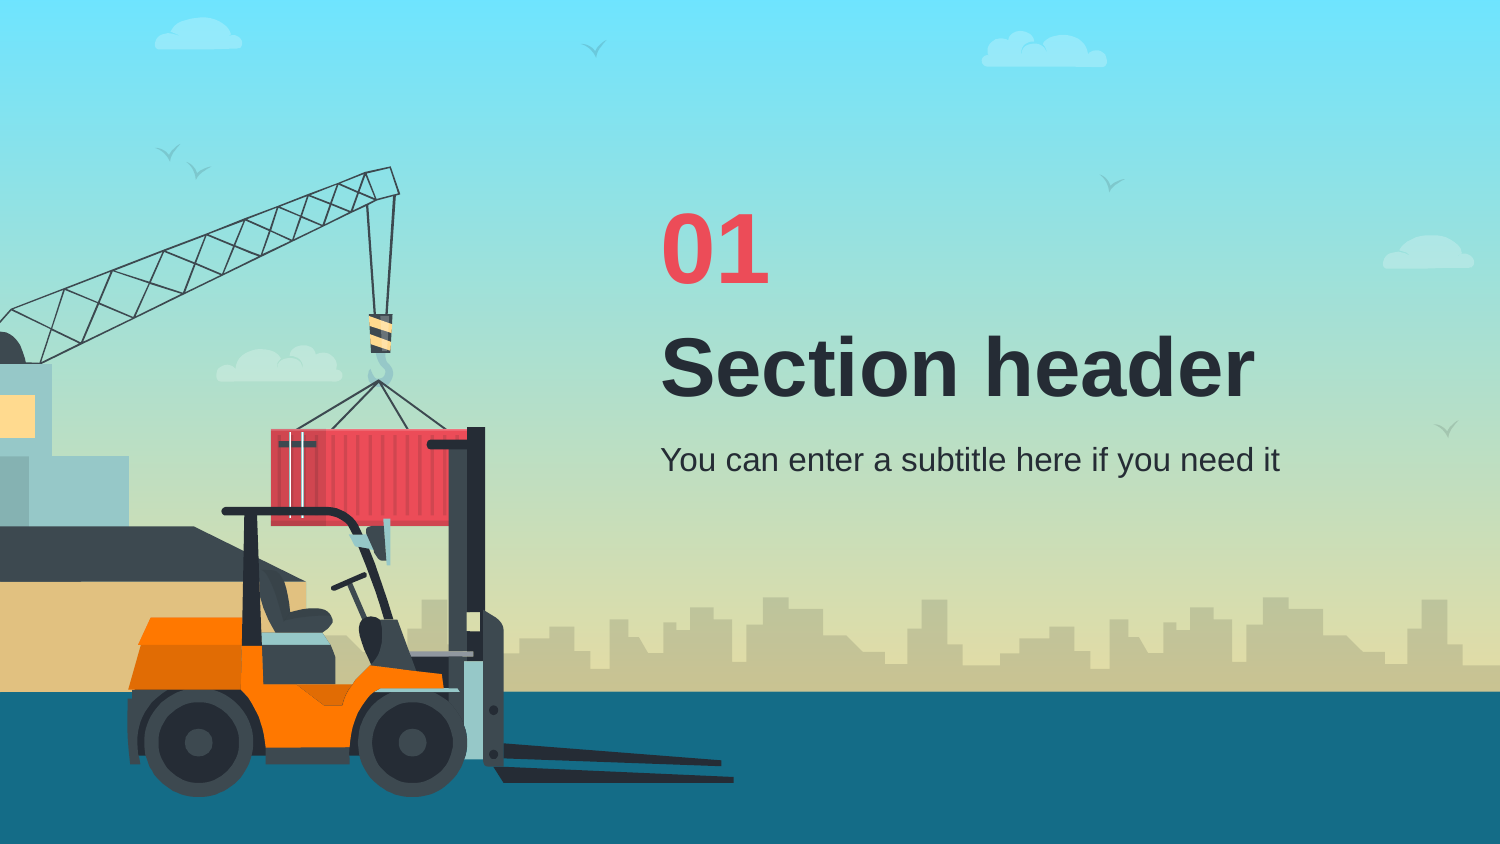

01
# Section header

You can enter a subtitle here if you need it